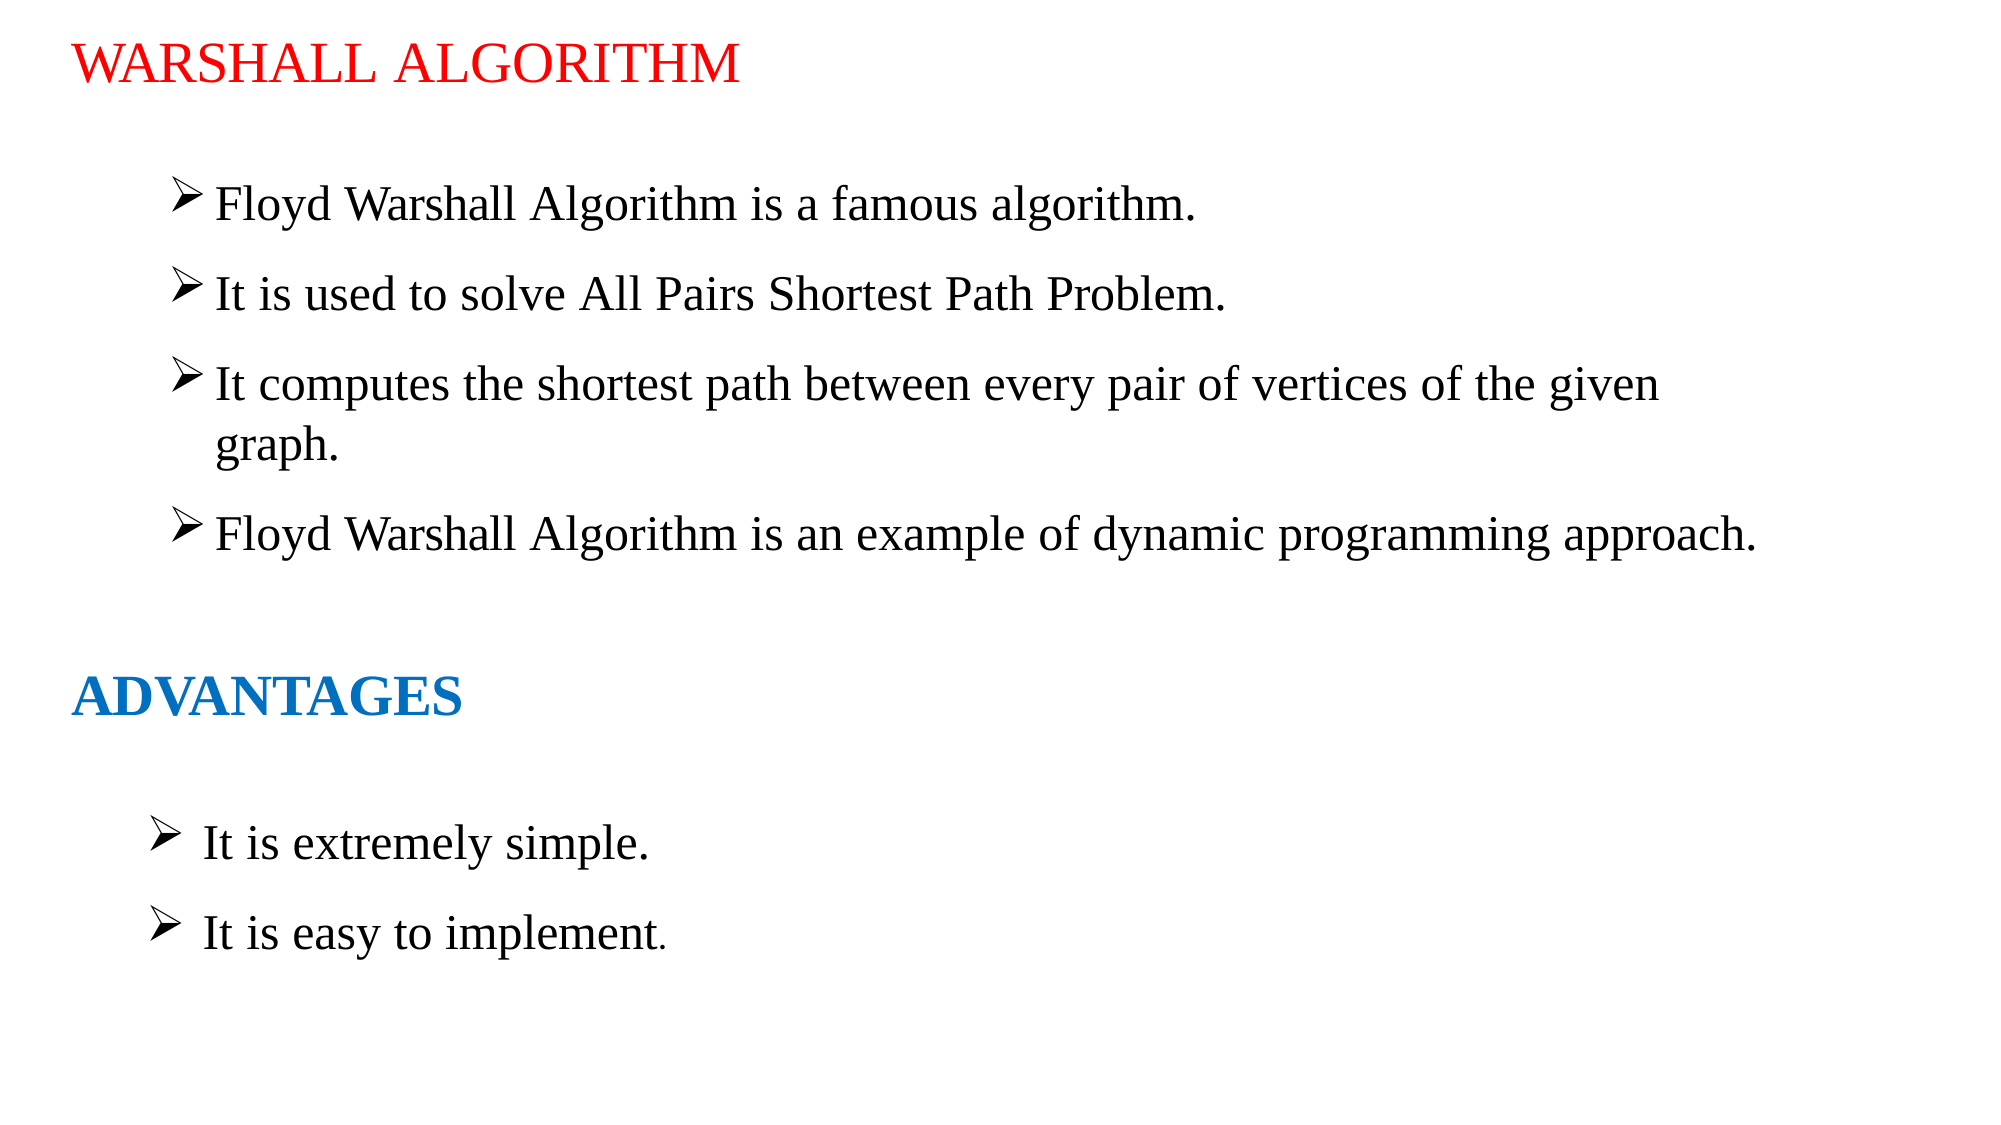

# WARSHALL ALGORITHM
Floyd Warshall Algorithm is a famous algorithm.
It is used to solve All Pairs Shortest Path Problem.
It computes the shortest path between every pair of vertices of the given graph.
Floyd Warshall Algorithm is an example of dynamic programming approach.

ADVANTAGES

It is extremely simple.
It is easy to implement.